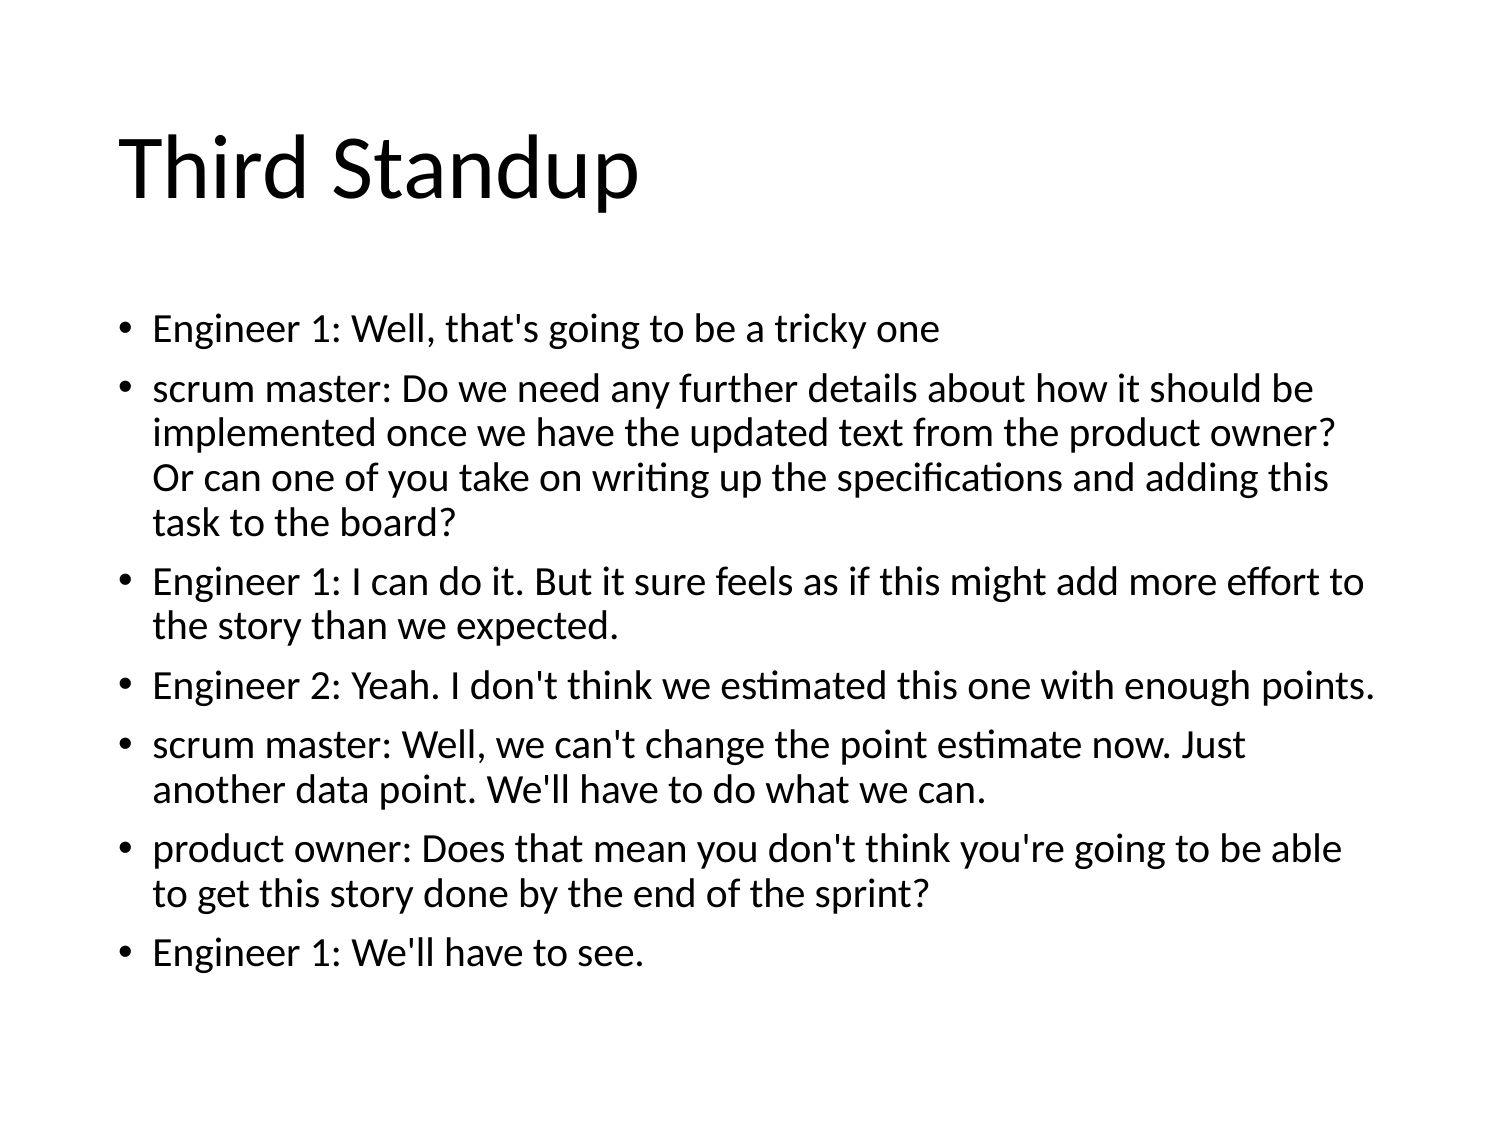

# Third Standup
Engineer 1: Well, that's going to be a tricky one
scrum master: Do we need any further details about how it should be implemented once we have the updated text from the product owner? Or can one of you take on writing up the specifications and adding this task to the board?
Engineer 1: I can do it. But it sure feels as if this might add more effort to the story than we expected.
Engineer 2: Yeah. I don't think we estimated this one with enough points.
scrum master: Well, we can't change the point estimate now. Just another data point. We'll have to do what we can.
product owner: Does that mean you don't think you're going to be able to get this story done by the end of the sprint?
Engineer 1: We'll have to see.